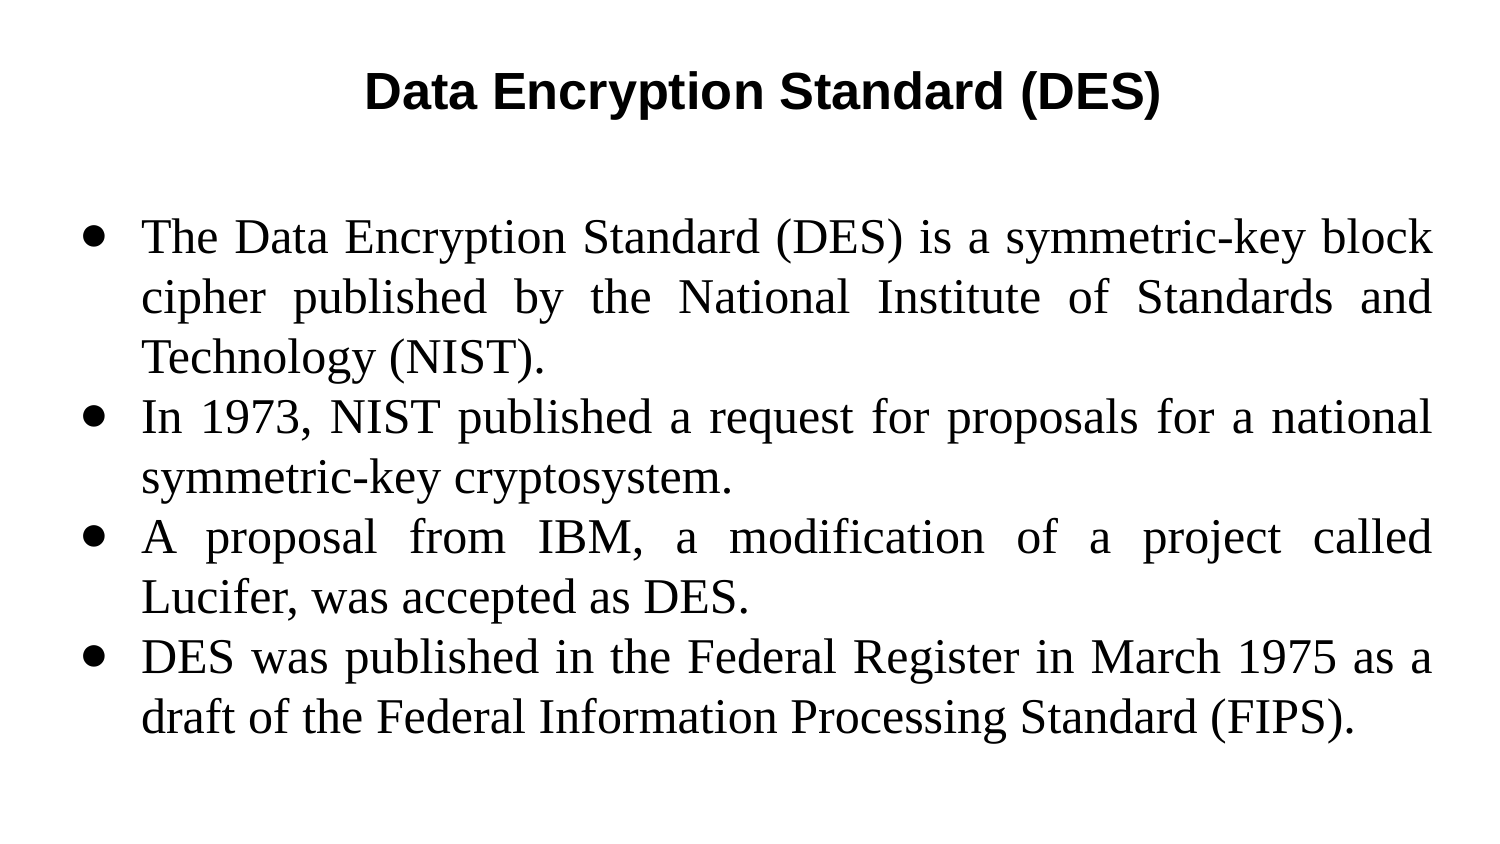

# Data Encryption Standard (DES)
The Data Encryption Standard (DES) is a symmetric-key block cipher published by the National Institute of Standards and Technology (NIST).
In 1973, NIST published a request for proposals for a national symmetric-key cryptosystem.
A proposal from IBM, a modification of a project called Lucifer, was accepted as DES.
DES was published in the Federal Register in March 1975 as a draft of the Federal Information Processing Standard (FIPS).